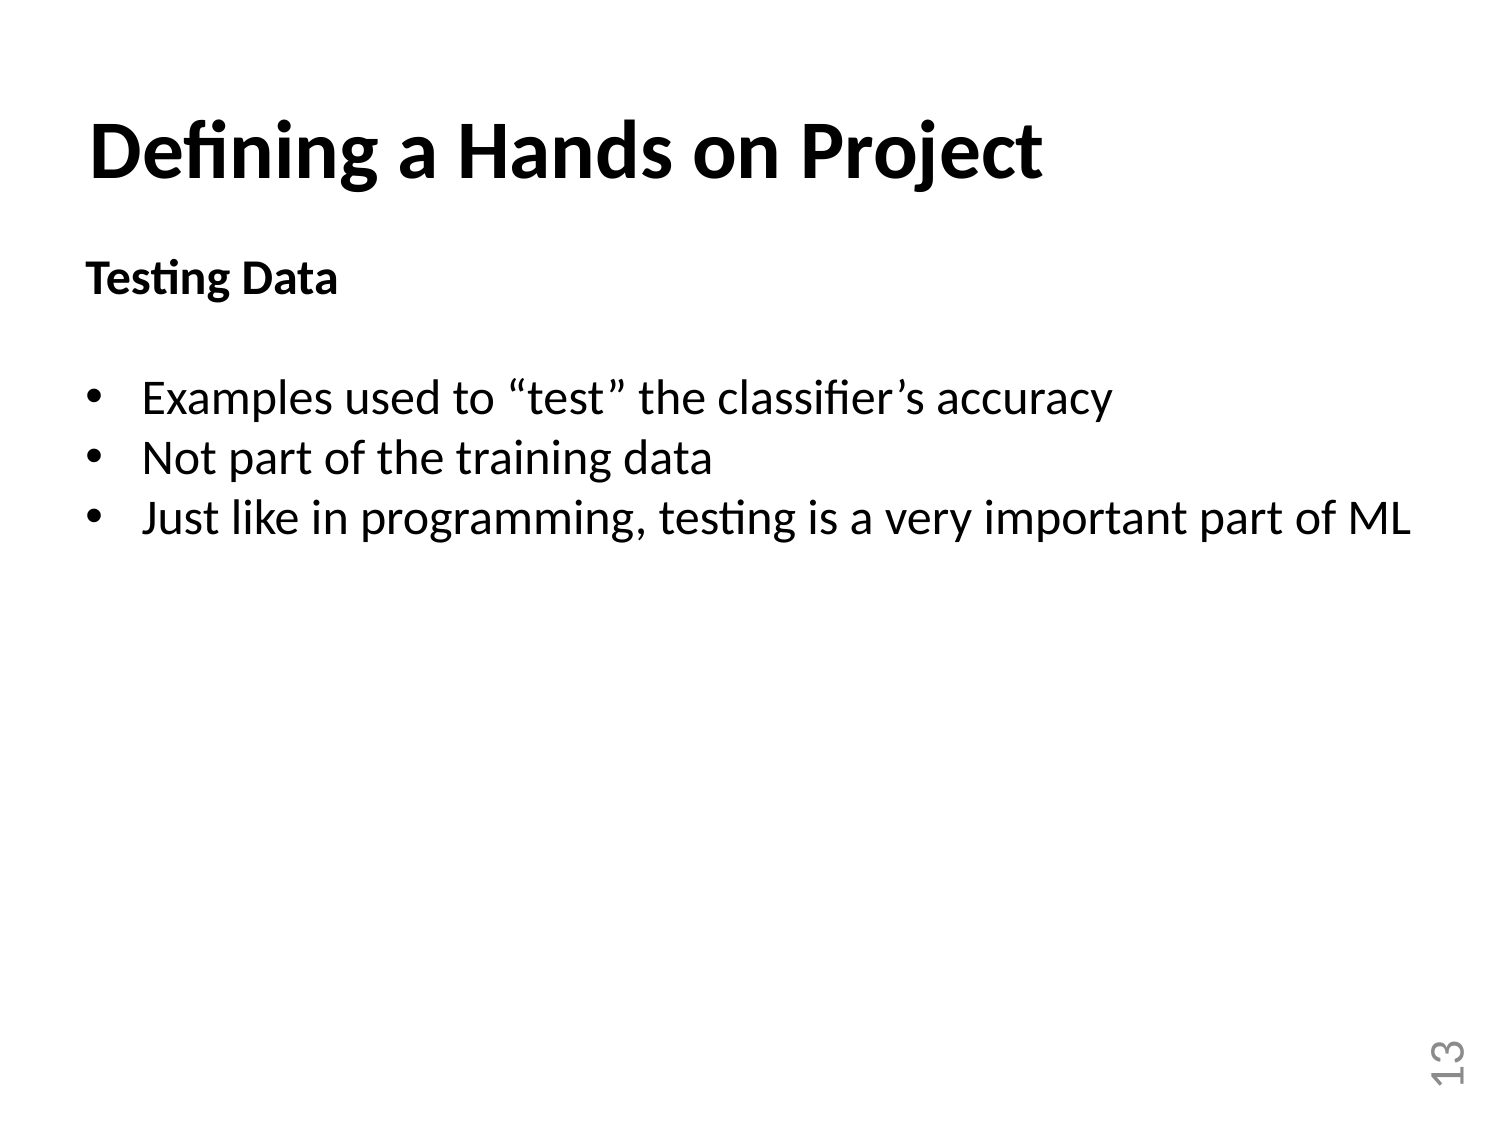

Defining a Hands on Project
Testing Data

Examples used to “test” the classifier’s accuracy
Not part of the training data
Just like in programming, testing is a very important part of ML
13